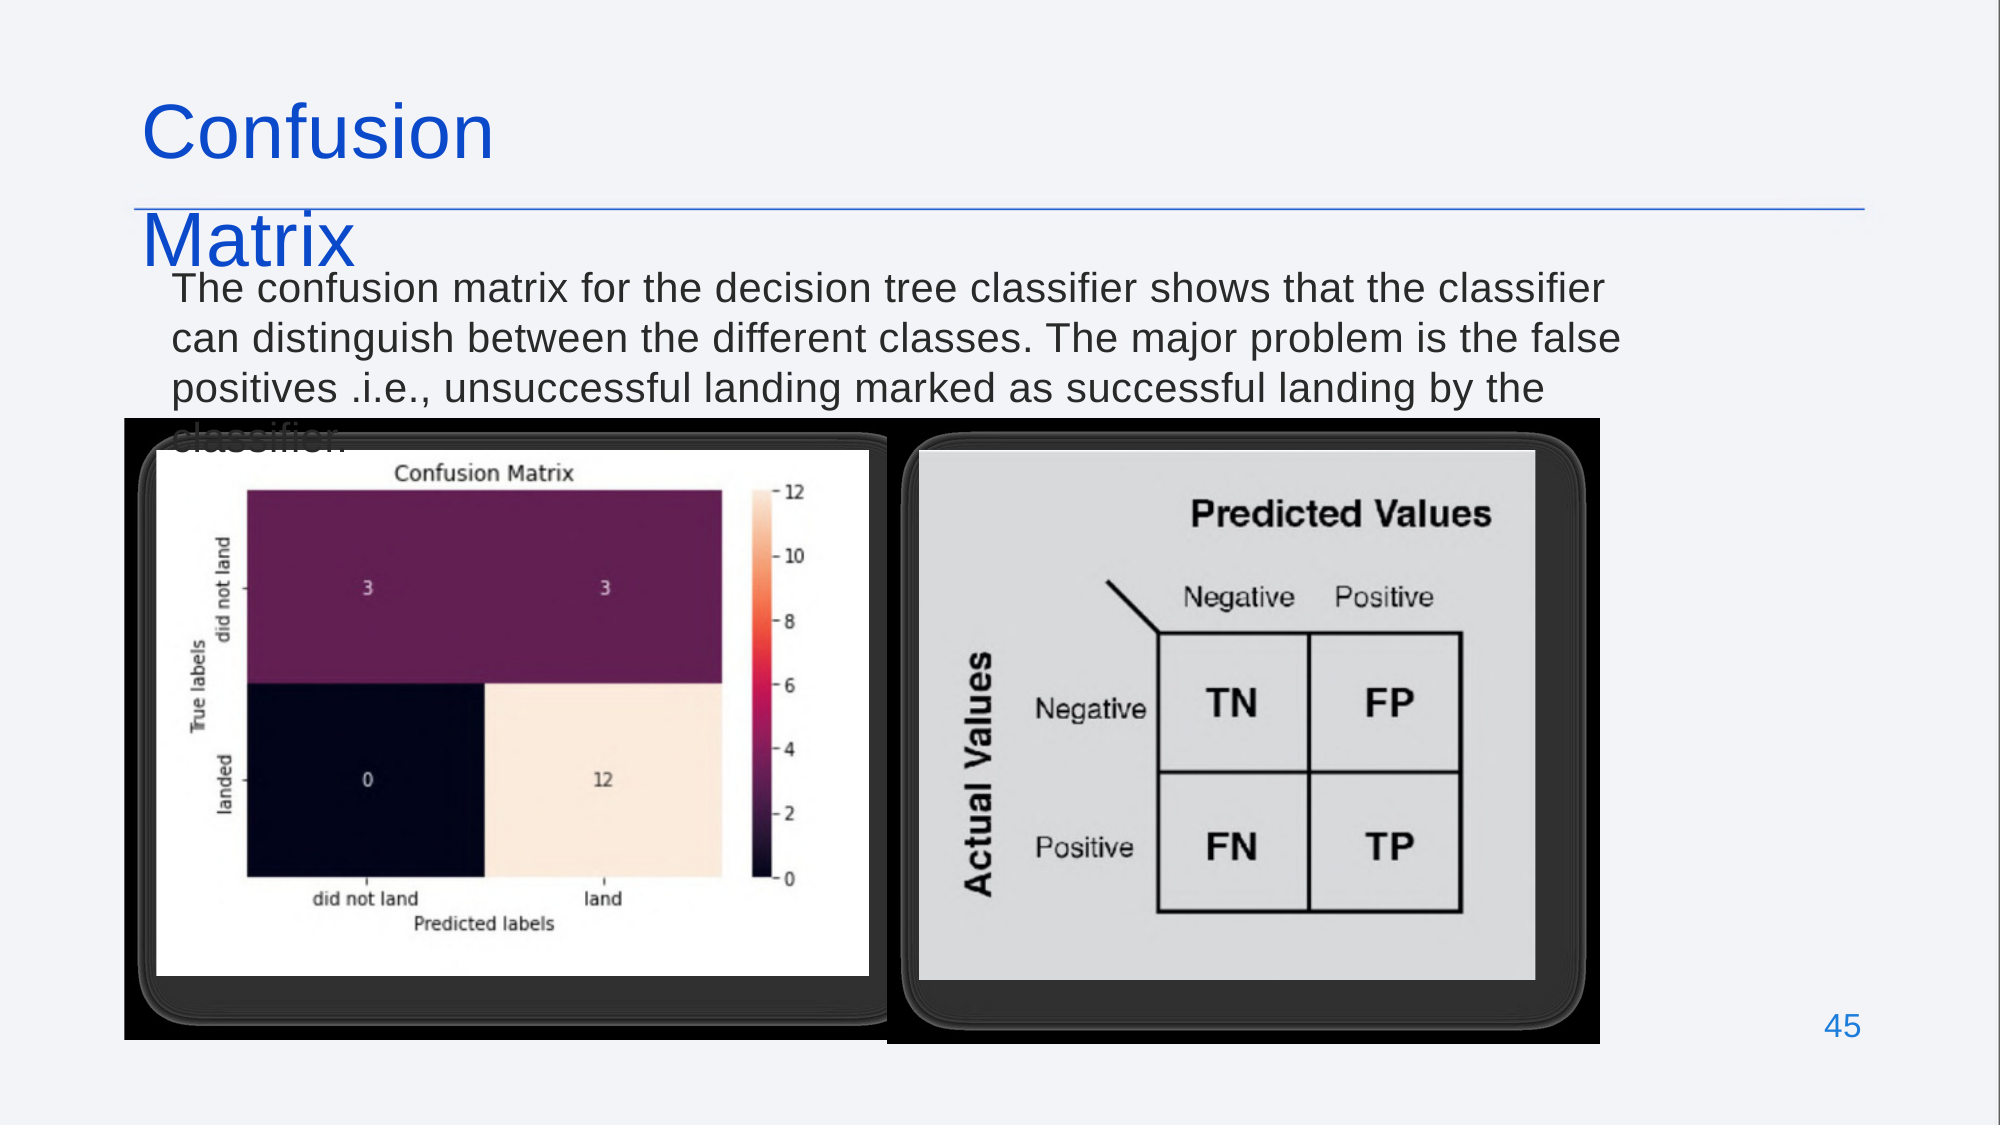

Confusion Matrix
The confusion matrix for the decision tree classifier shows that the classifier can distinguish between the different classes. The major problem is the false positives .i.e., unsuccessful landing marked as successful landing by the classifier.

45